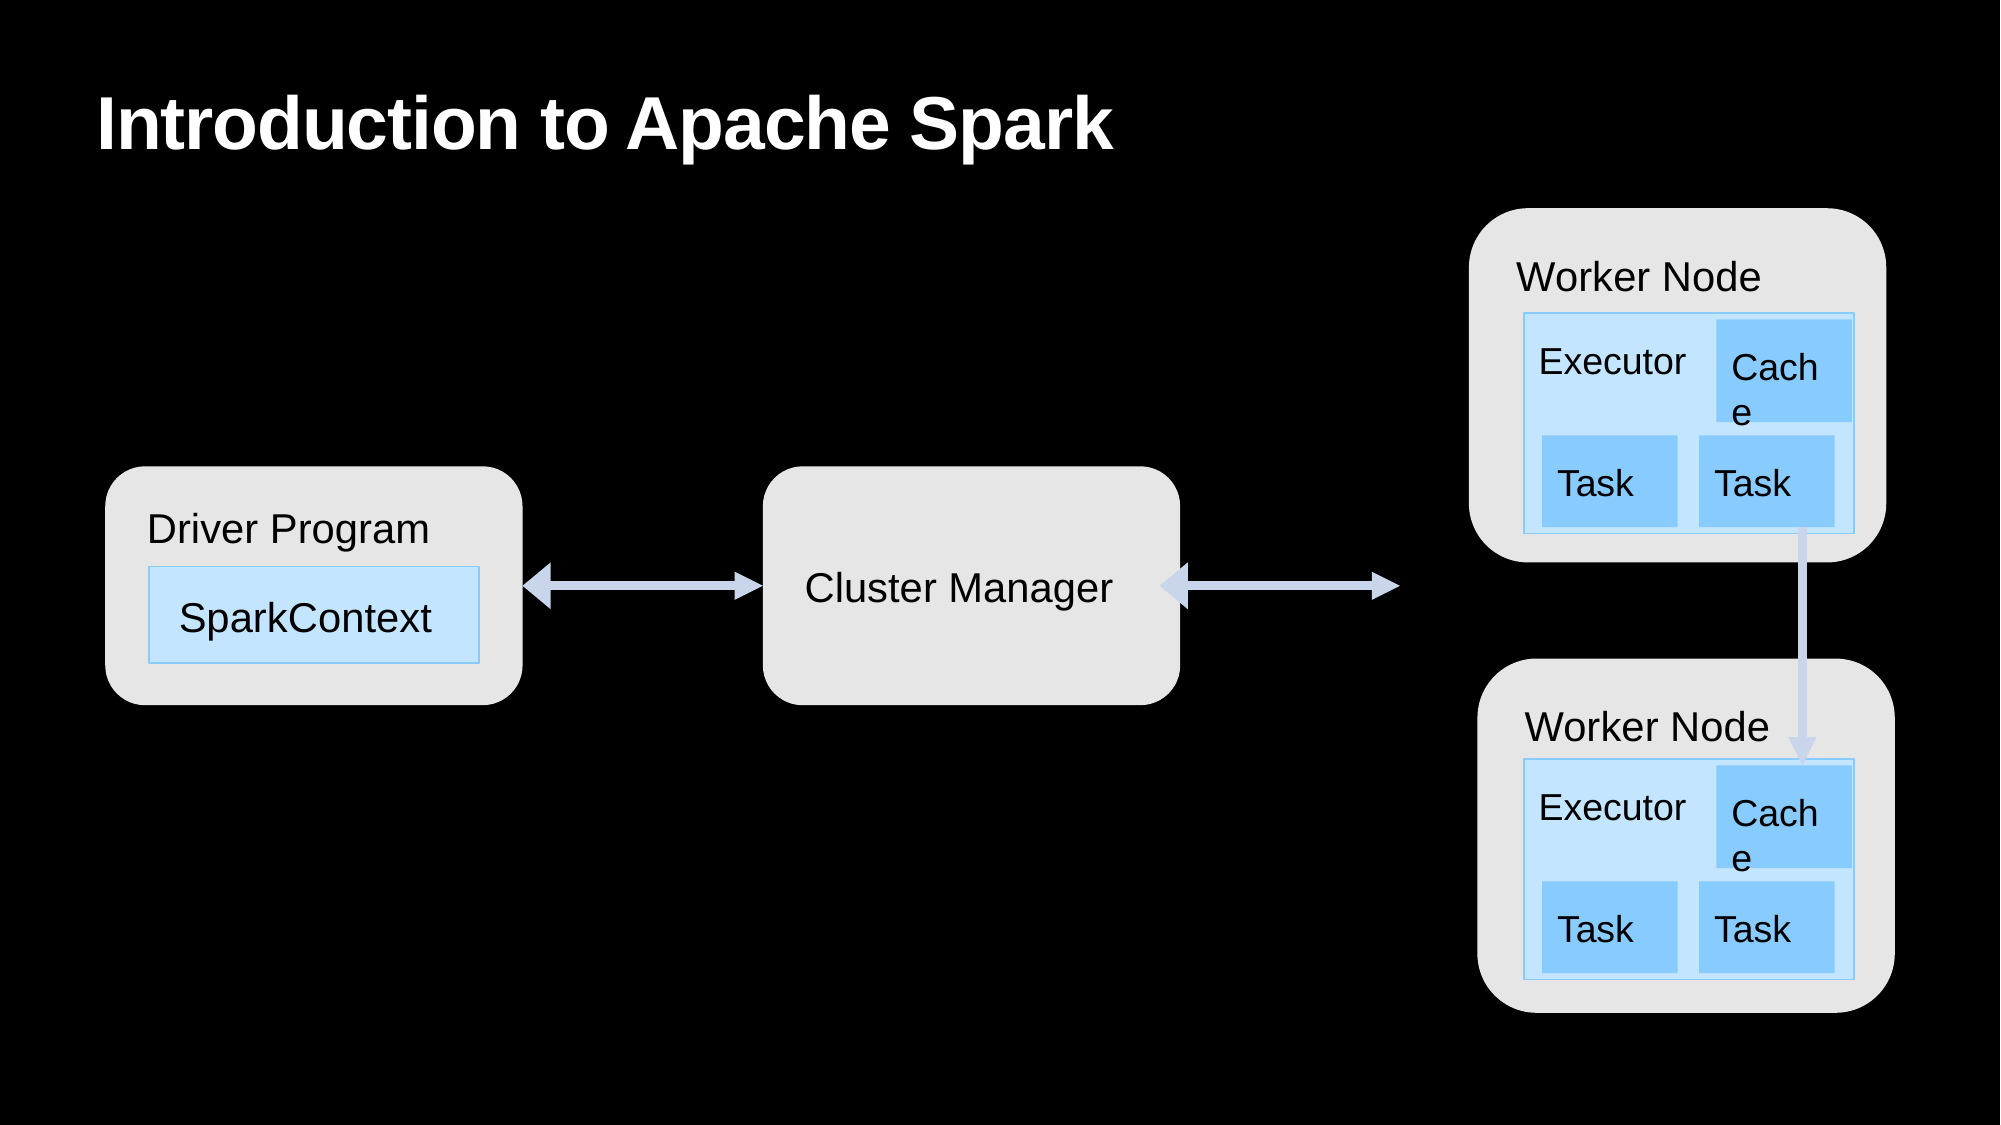

# Introduction to Apache Spark
Worker Node
Executor
Cache
Task
Task
Driver Program
Cluster Manager
SparkContext
Worker Node
Executor
Cache
Task
Task